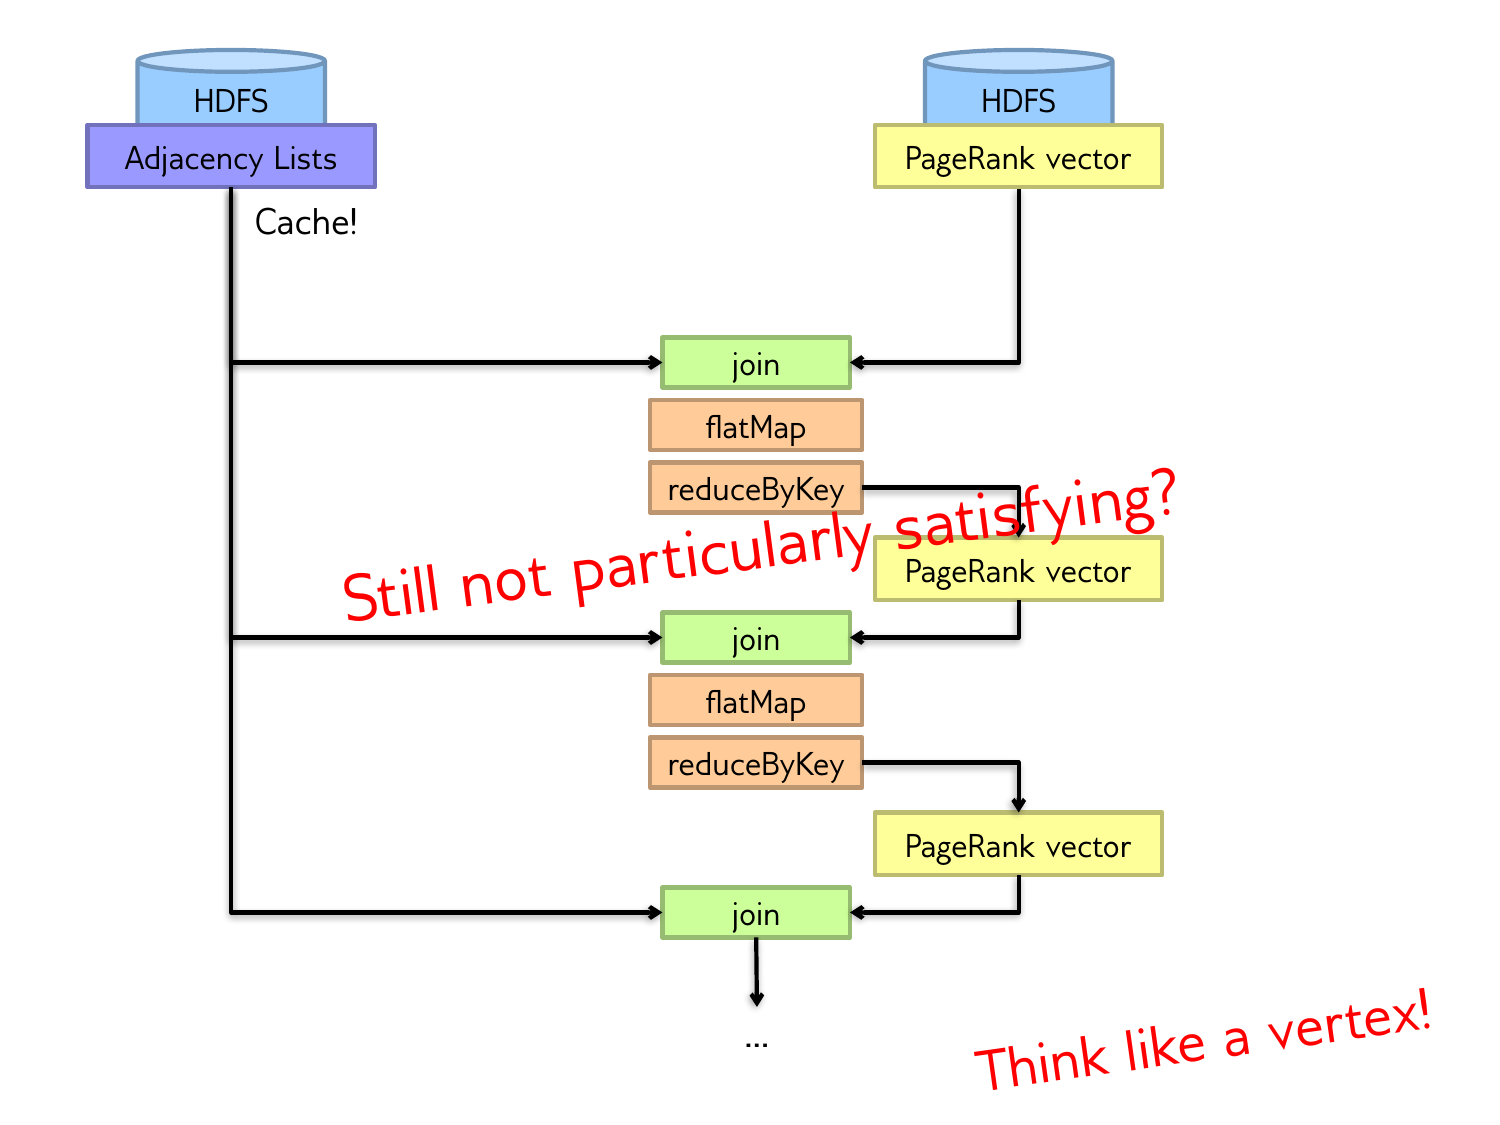

HDFS
HDFS
Adjacency Lists
PageRank vector
Cache!
join
flatMap
reduceByKey
Still not particularly satisfying?
PageRank vector
join
flatMap
reduceByKey
PageRank vector
join
Think like a vertex!
…